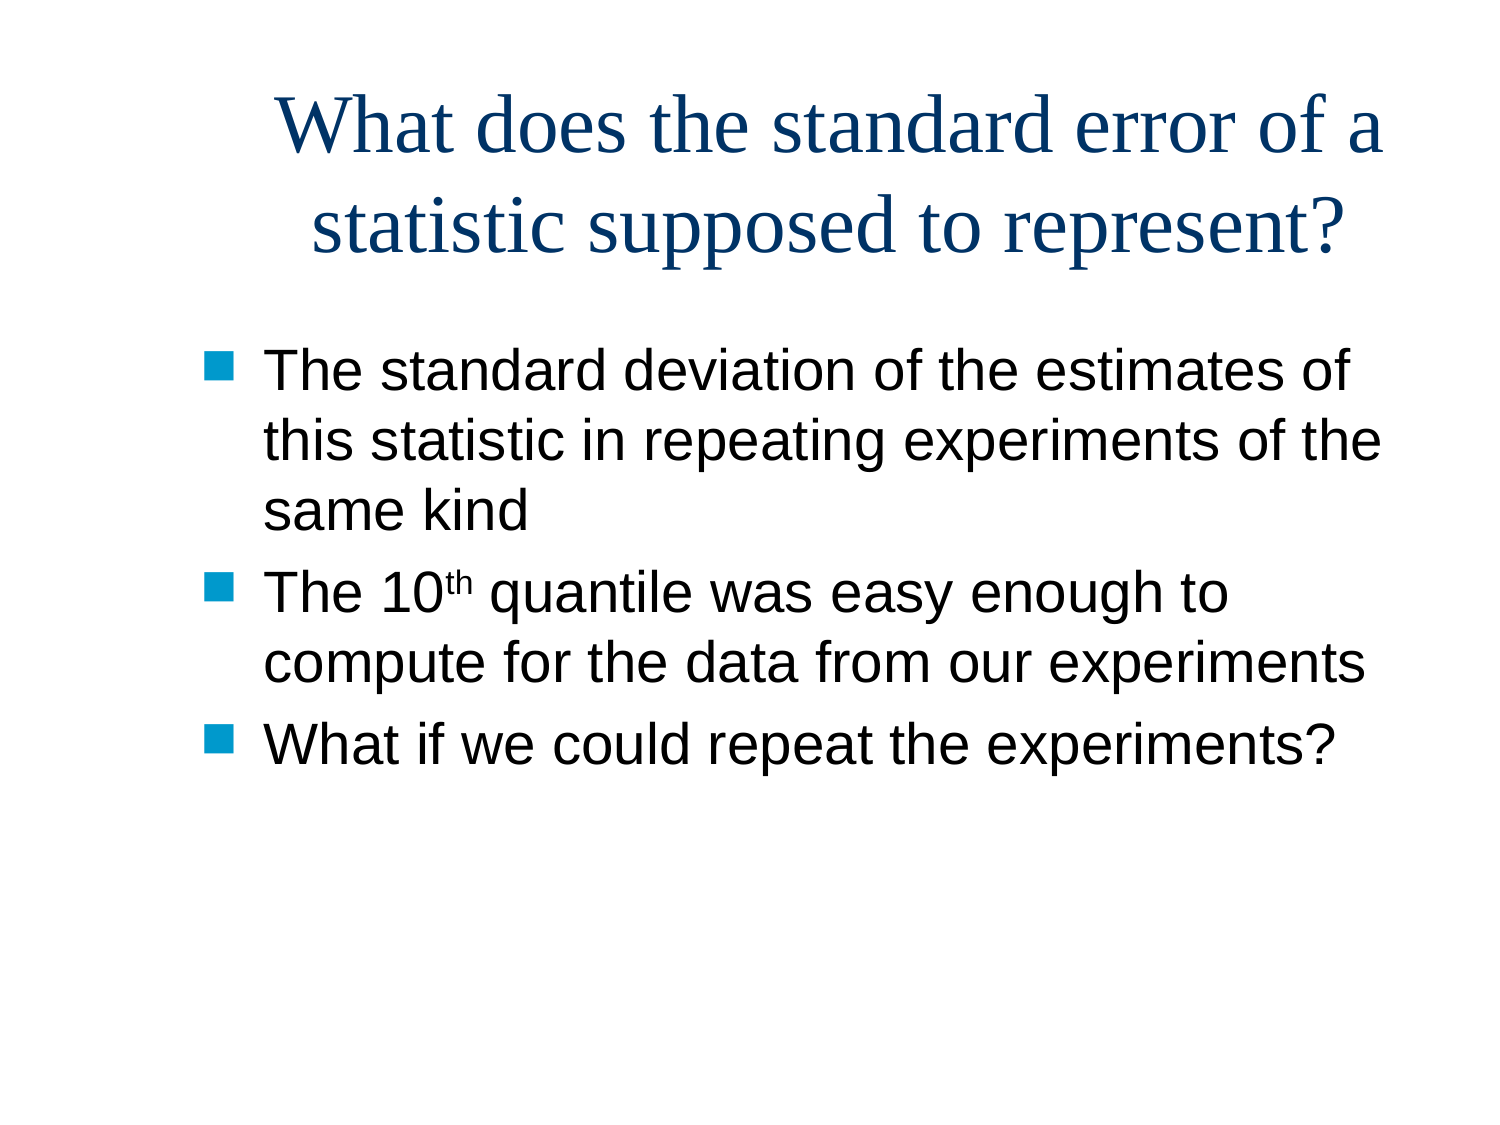

# What does the standard error of a statistic supposed to represent?
The standard deviation of the estimates of this statistic in repeating experiments of the same kind
The 10th quantile was easy enough to compute for the data from our experiments
What if we could repeat the experiments?